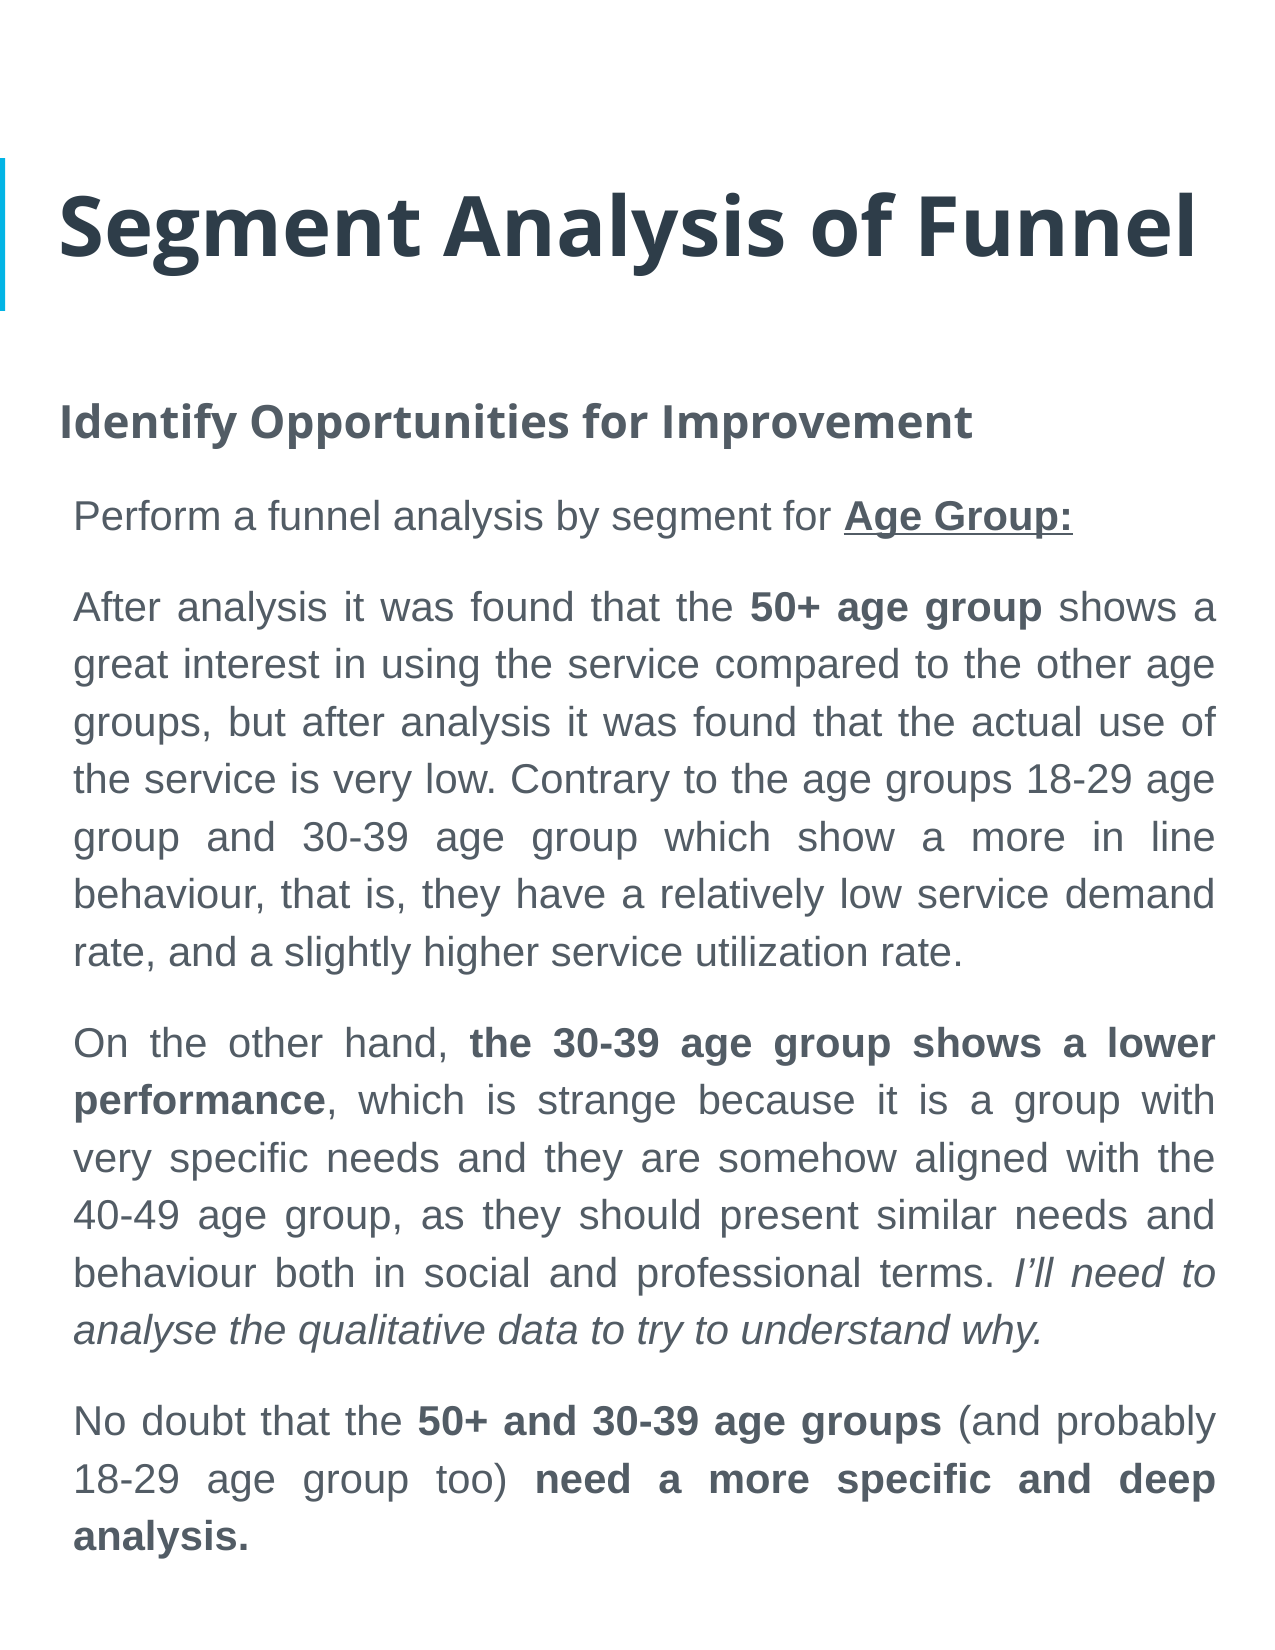

# Segment Analysis of Funnel
Identify Opportunities for Improvement
Perform a funnel analysis by segment for Age Group:
After analysis it was found that the 50+ age group shows a great interest in using the service compared to the other age groups, but after analysis it was found that the actual use of the service is very low. Contrary to the age groups 18-29 age group and 30-39 age group which show a more in line behaviour, that is, they have a relatively low service demand rate, and a slightly higher service utilization rate.
On the other hand, the 30-39 age group shows a lower performance, which is strange because it is a group with very specific needs and they are somehow aligned with the 40-49 age group, as they should present similar needs and behaviour both in social and professional terms. I’ll need to analyse the qualitative data to try to understand why.
No doubt that the 50+ and 30-39 age groups (and probably 18-29 age group too) need a more specific and deep analysis.